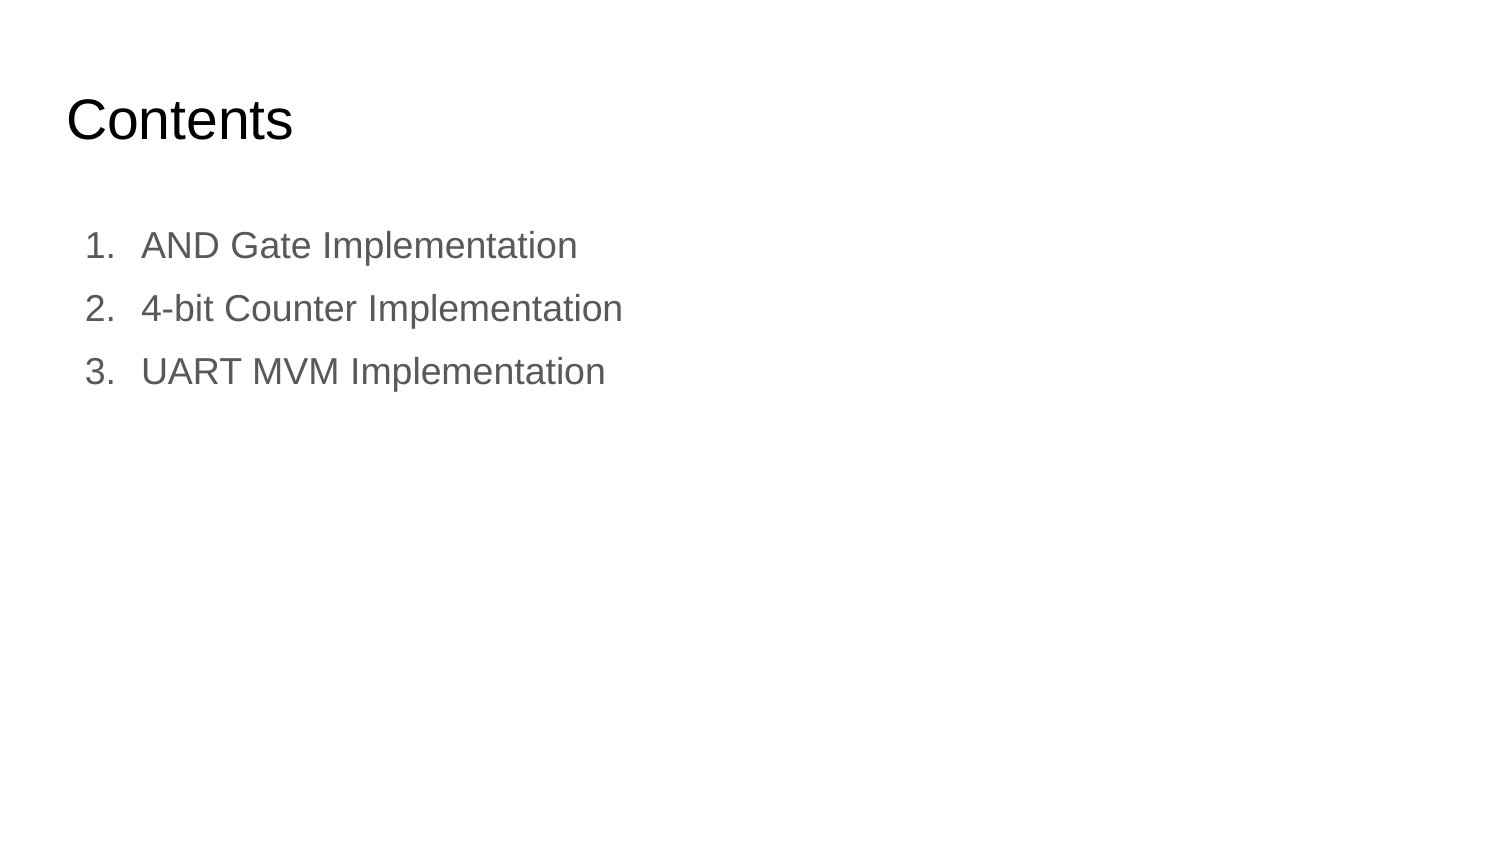

# Contents
AND Gate Implementation
4-bit Counter Implementation
UART MVM Implementation